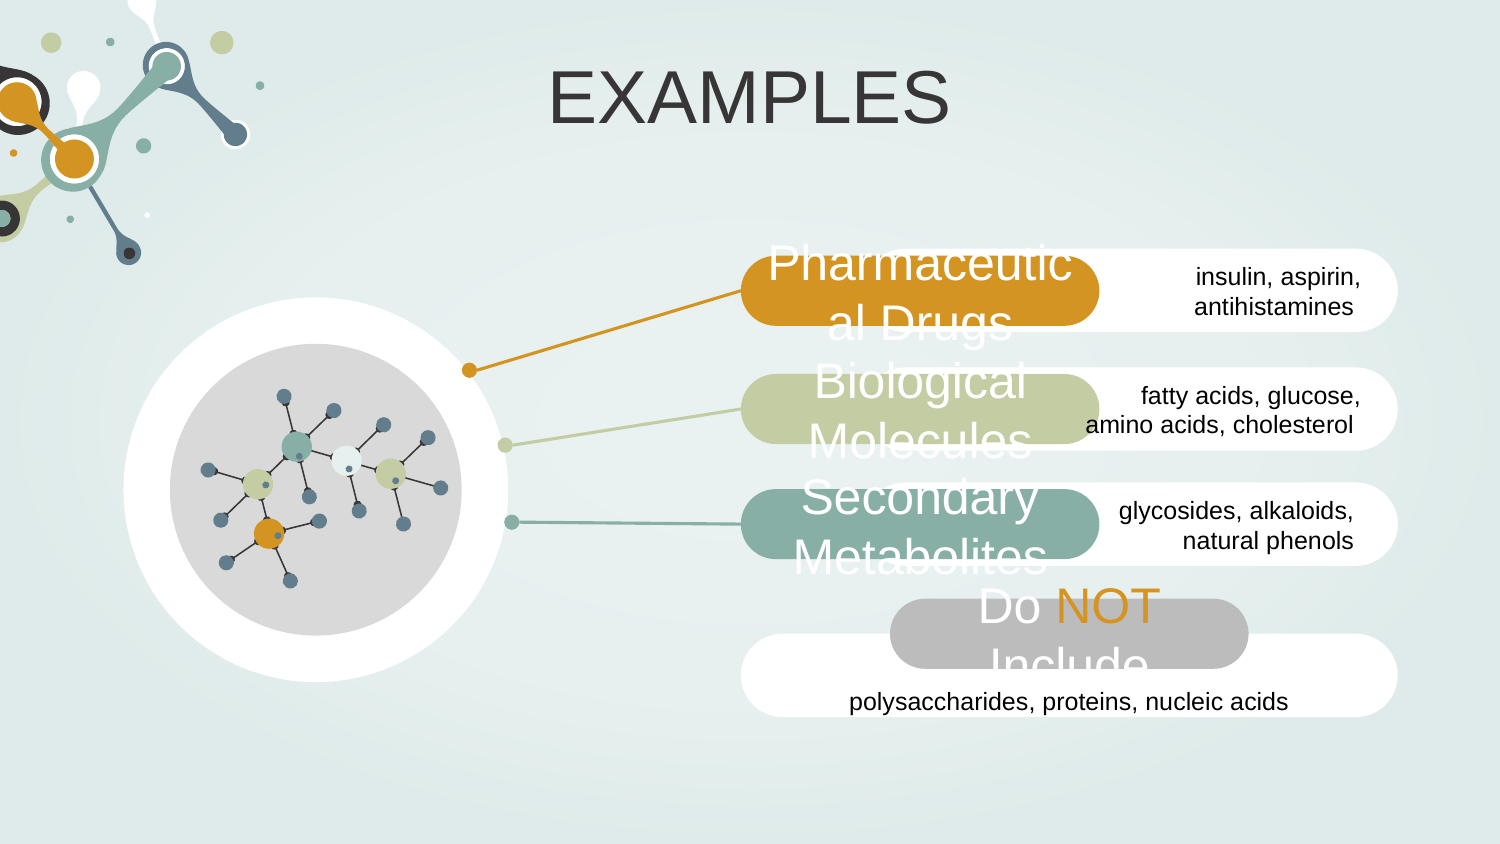

# EXAMPLES
insulin, aspirin,
antihistamines
Pharmaceutical Drugs

fatty acids, glucose,
amino acids, cholesterol
Biological Molecules

glycosides, alkaloids,
natural phenols
Secondary Metabolites

Do NOT Include

polysaccharides, proteins, nucleic acids